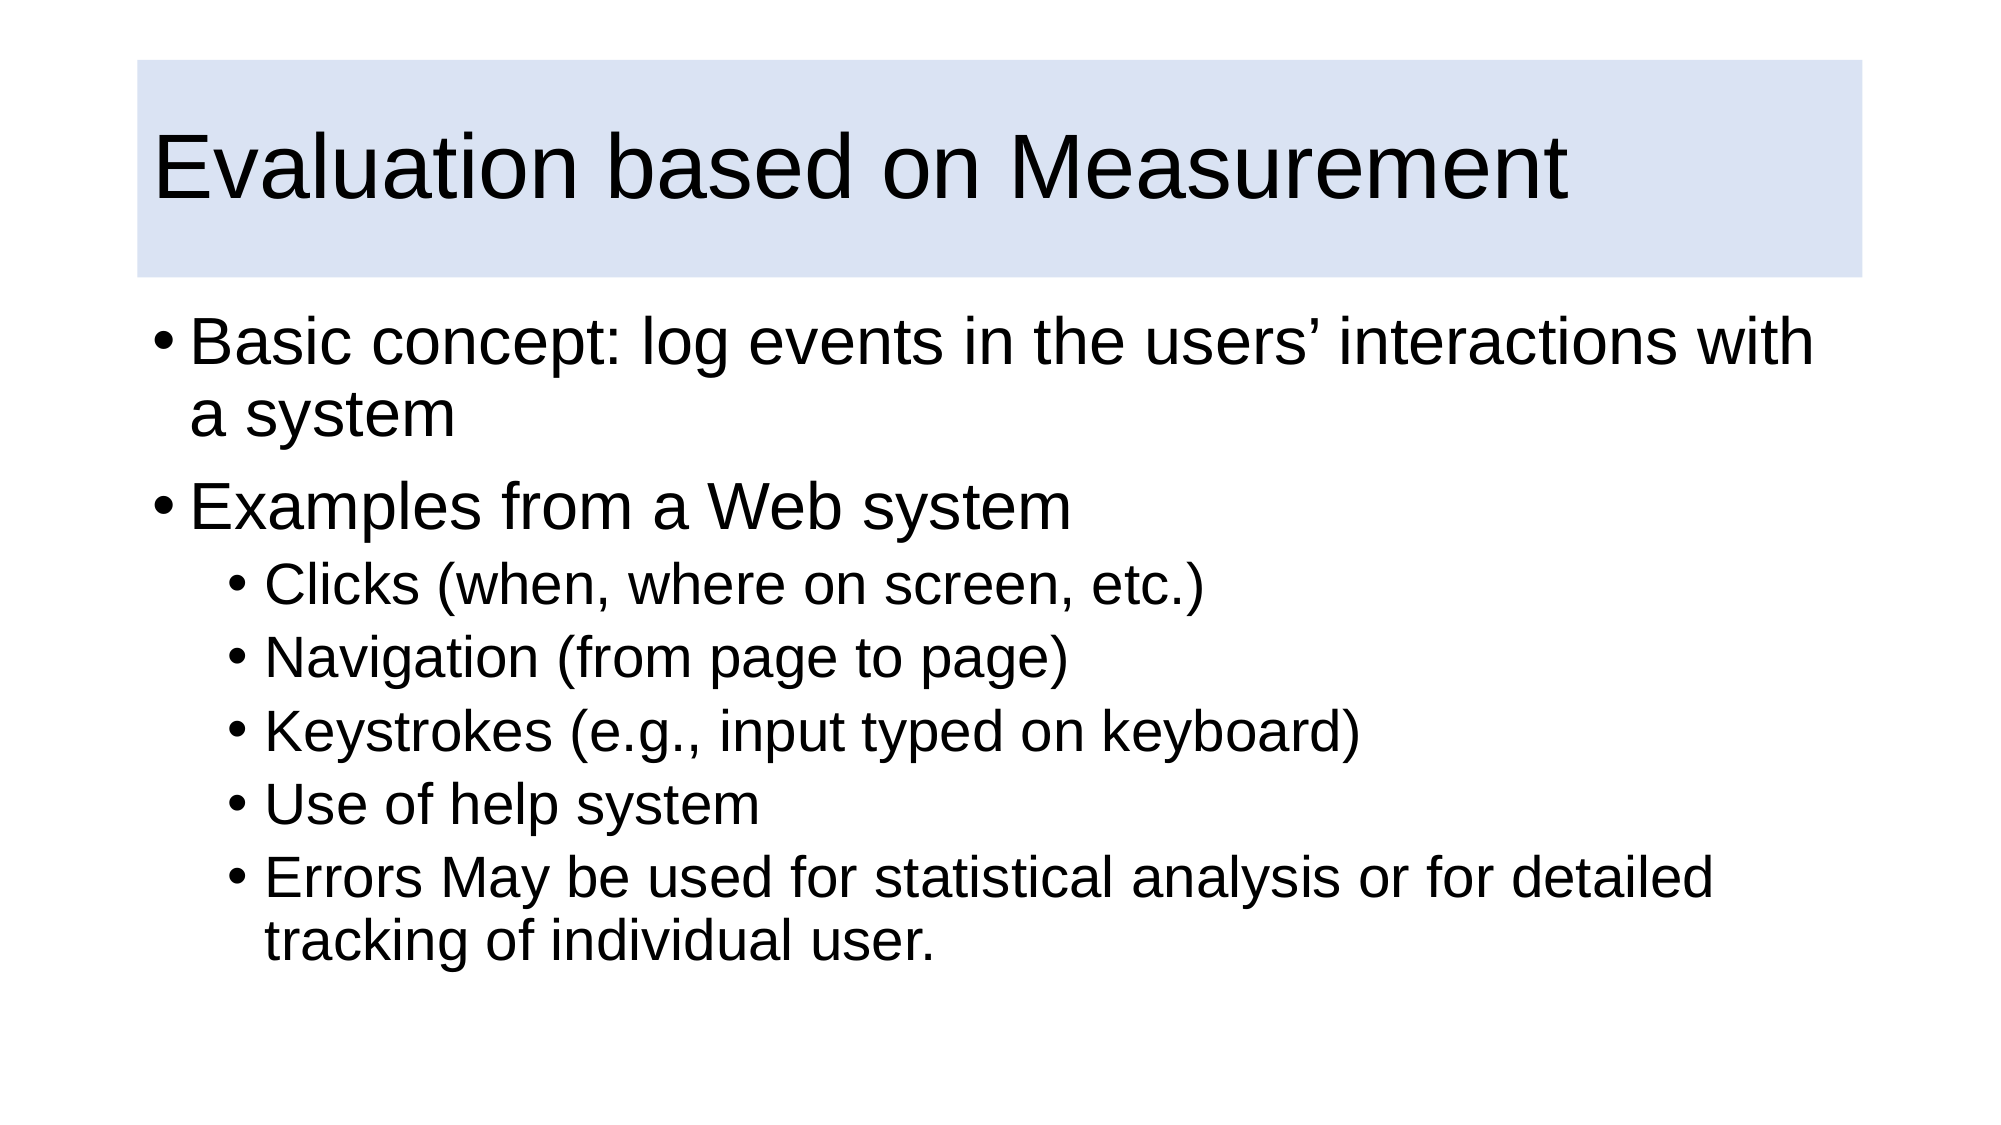

# Evaluation based on Measurement
Basic concept: log events in the users’ interactions with a system
Examples from a Web system
Clicks (when, where on screen, etc.)
Navigation (from page to page)
Keystrokes (e.g., input typed on keyboard)
Use of help system
Errors May be used for statistical analysis or for detailed tracking of individual user.